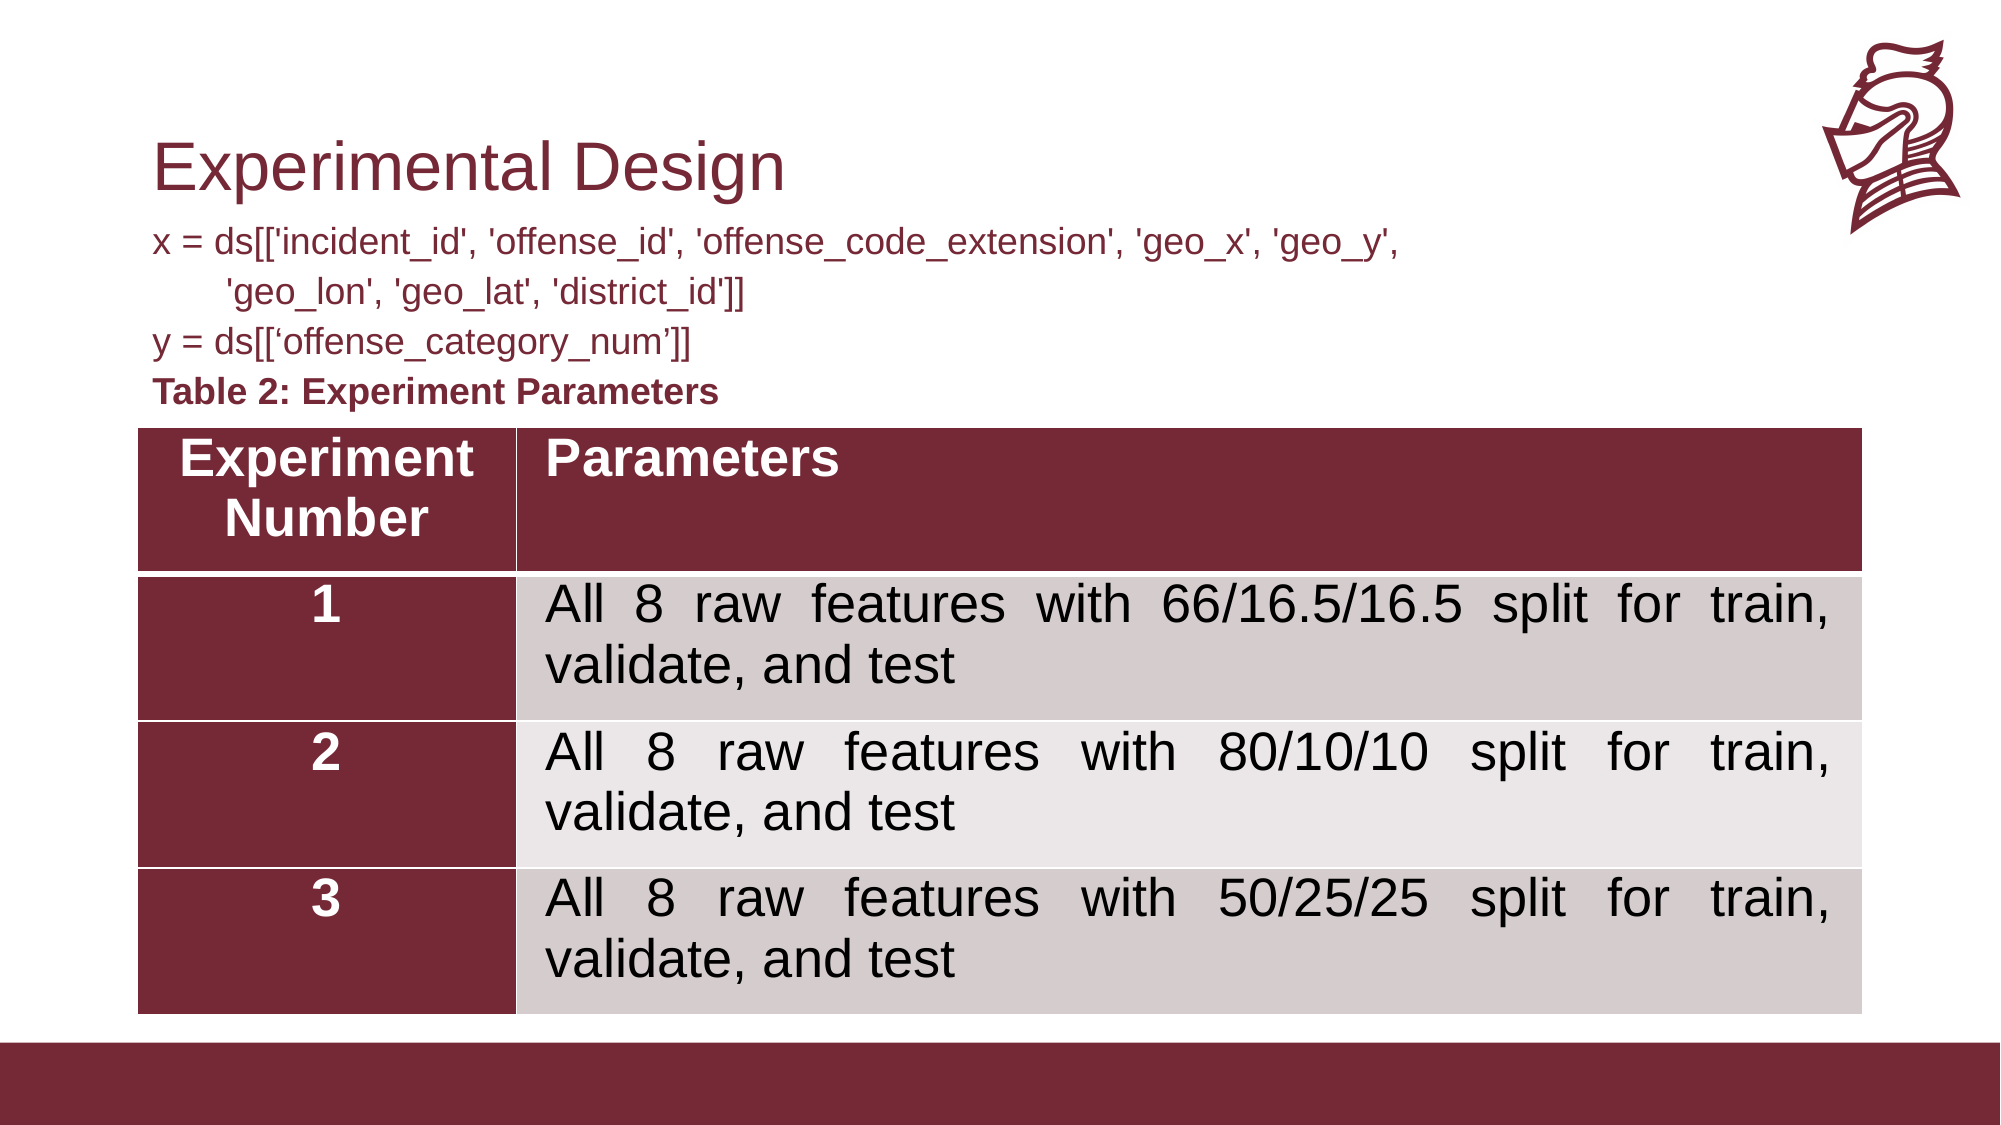

Experimental Design
x = ds[['incident_id', 'offense_id', 'offense_code_extension', 'geo_x', 'geo_y',
       'geo_lon', 'geo_lat', 'district_id']]
y = ds[[‘offense_category_num’]]
Table 2: Experiment Parameters
| Experiment Number | Parameters |
| --- | --- |
| 1 | All 8 raw features with 66/16.5/16.5 split for train, validate, and test |
| 2 | All 8 raw features with 80/10/10 split for train, validate, and test |
| 3 | All 8 raw features with 50/25/25 split for train, validate, and test |